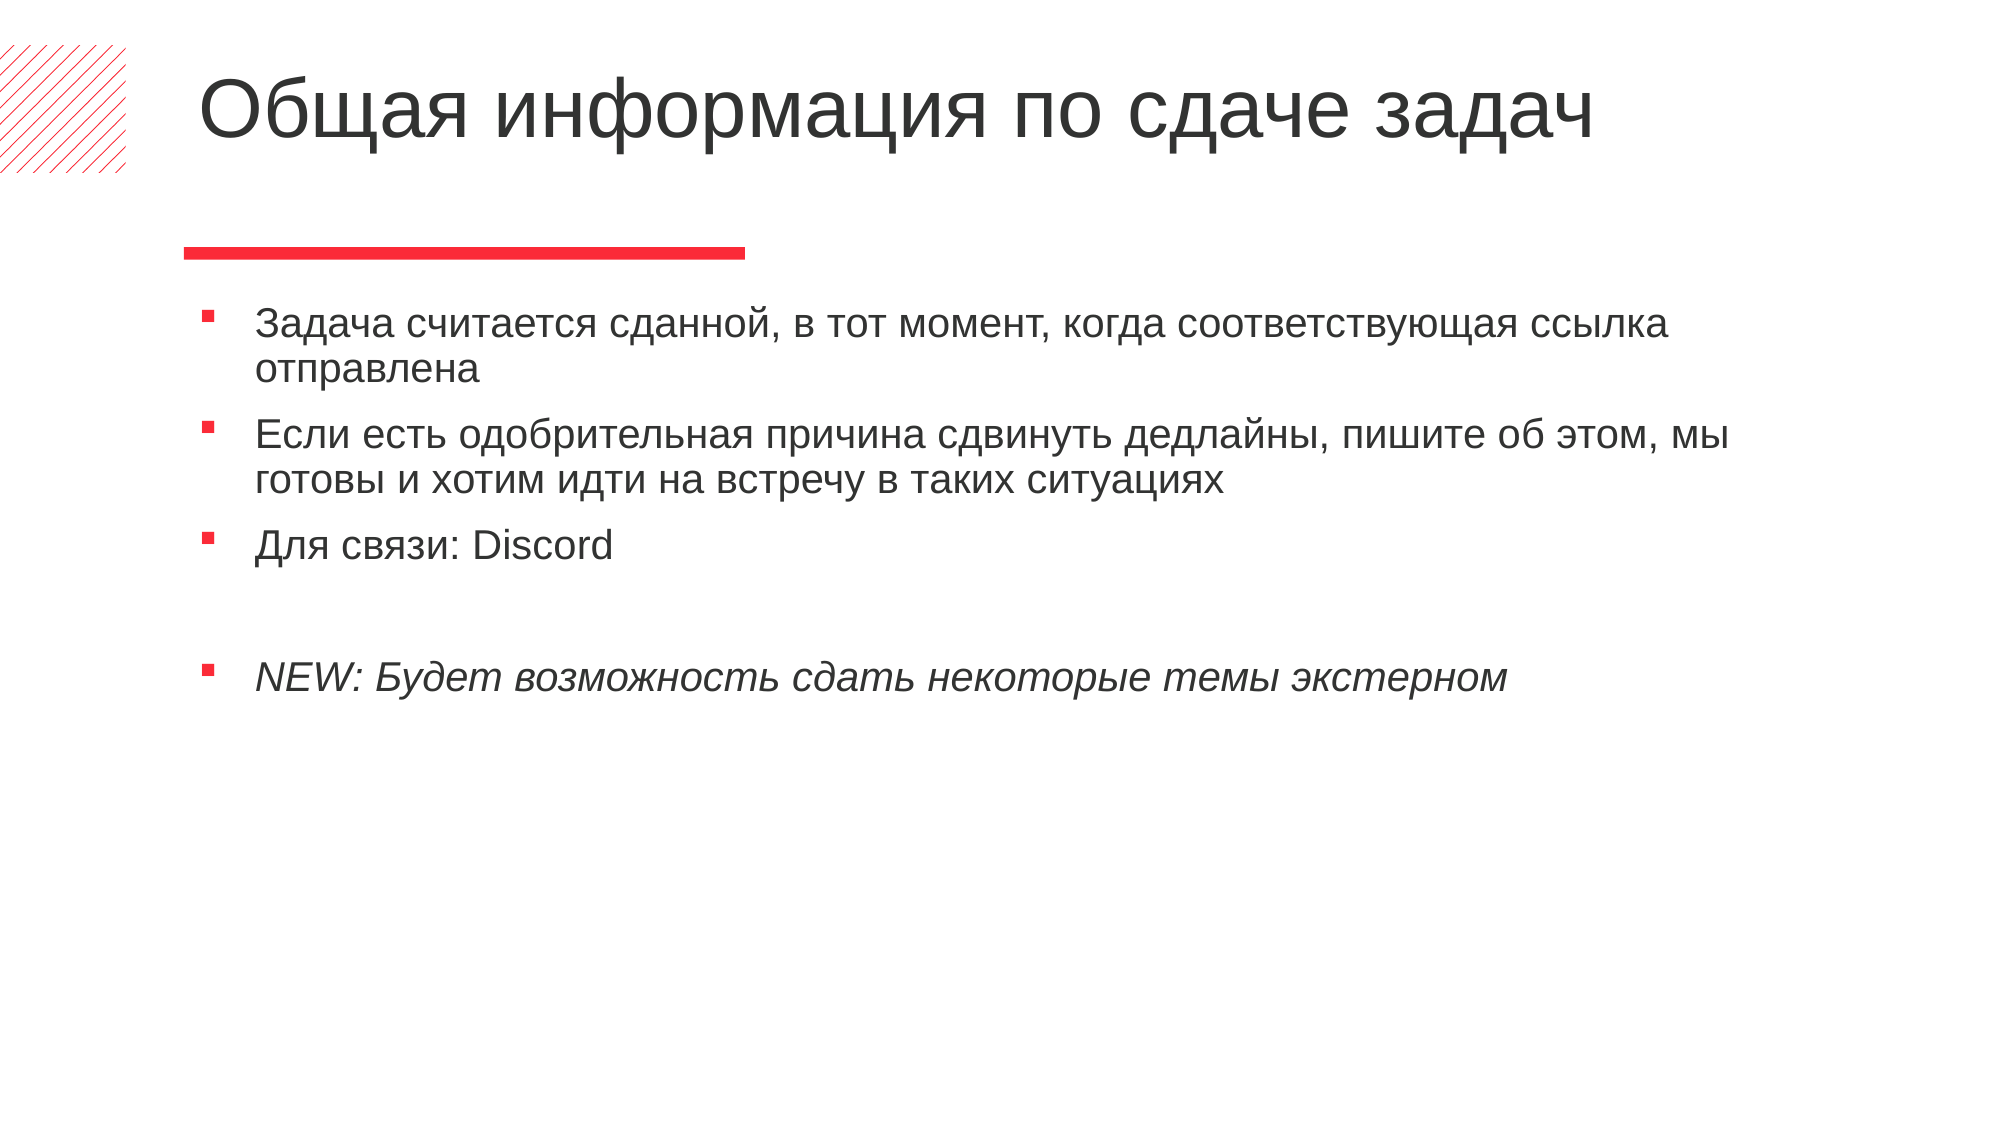

Общая информация по сдаче задач
Задача считается сданной, в тот момент, когда соответствующая ссылка отправлена
Если есть одобрительная причина сдвинуть дедлайны, пишите об этом, мы готовы и хотим идти на встречу в таких ситуациях
Для связи: Discord

NEW: Будет возможность сдать некоторые темы экстерном